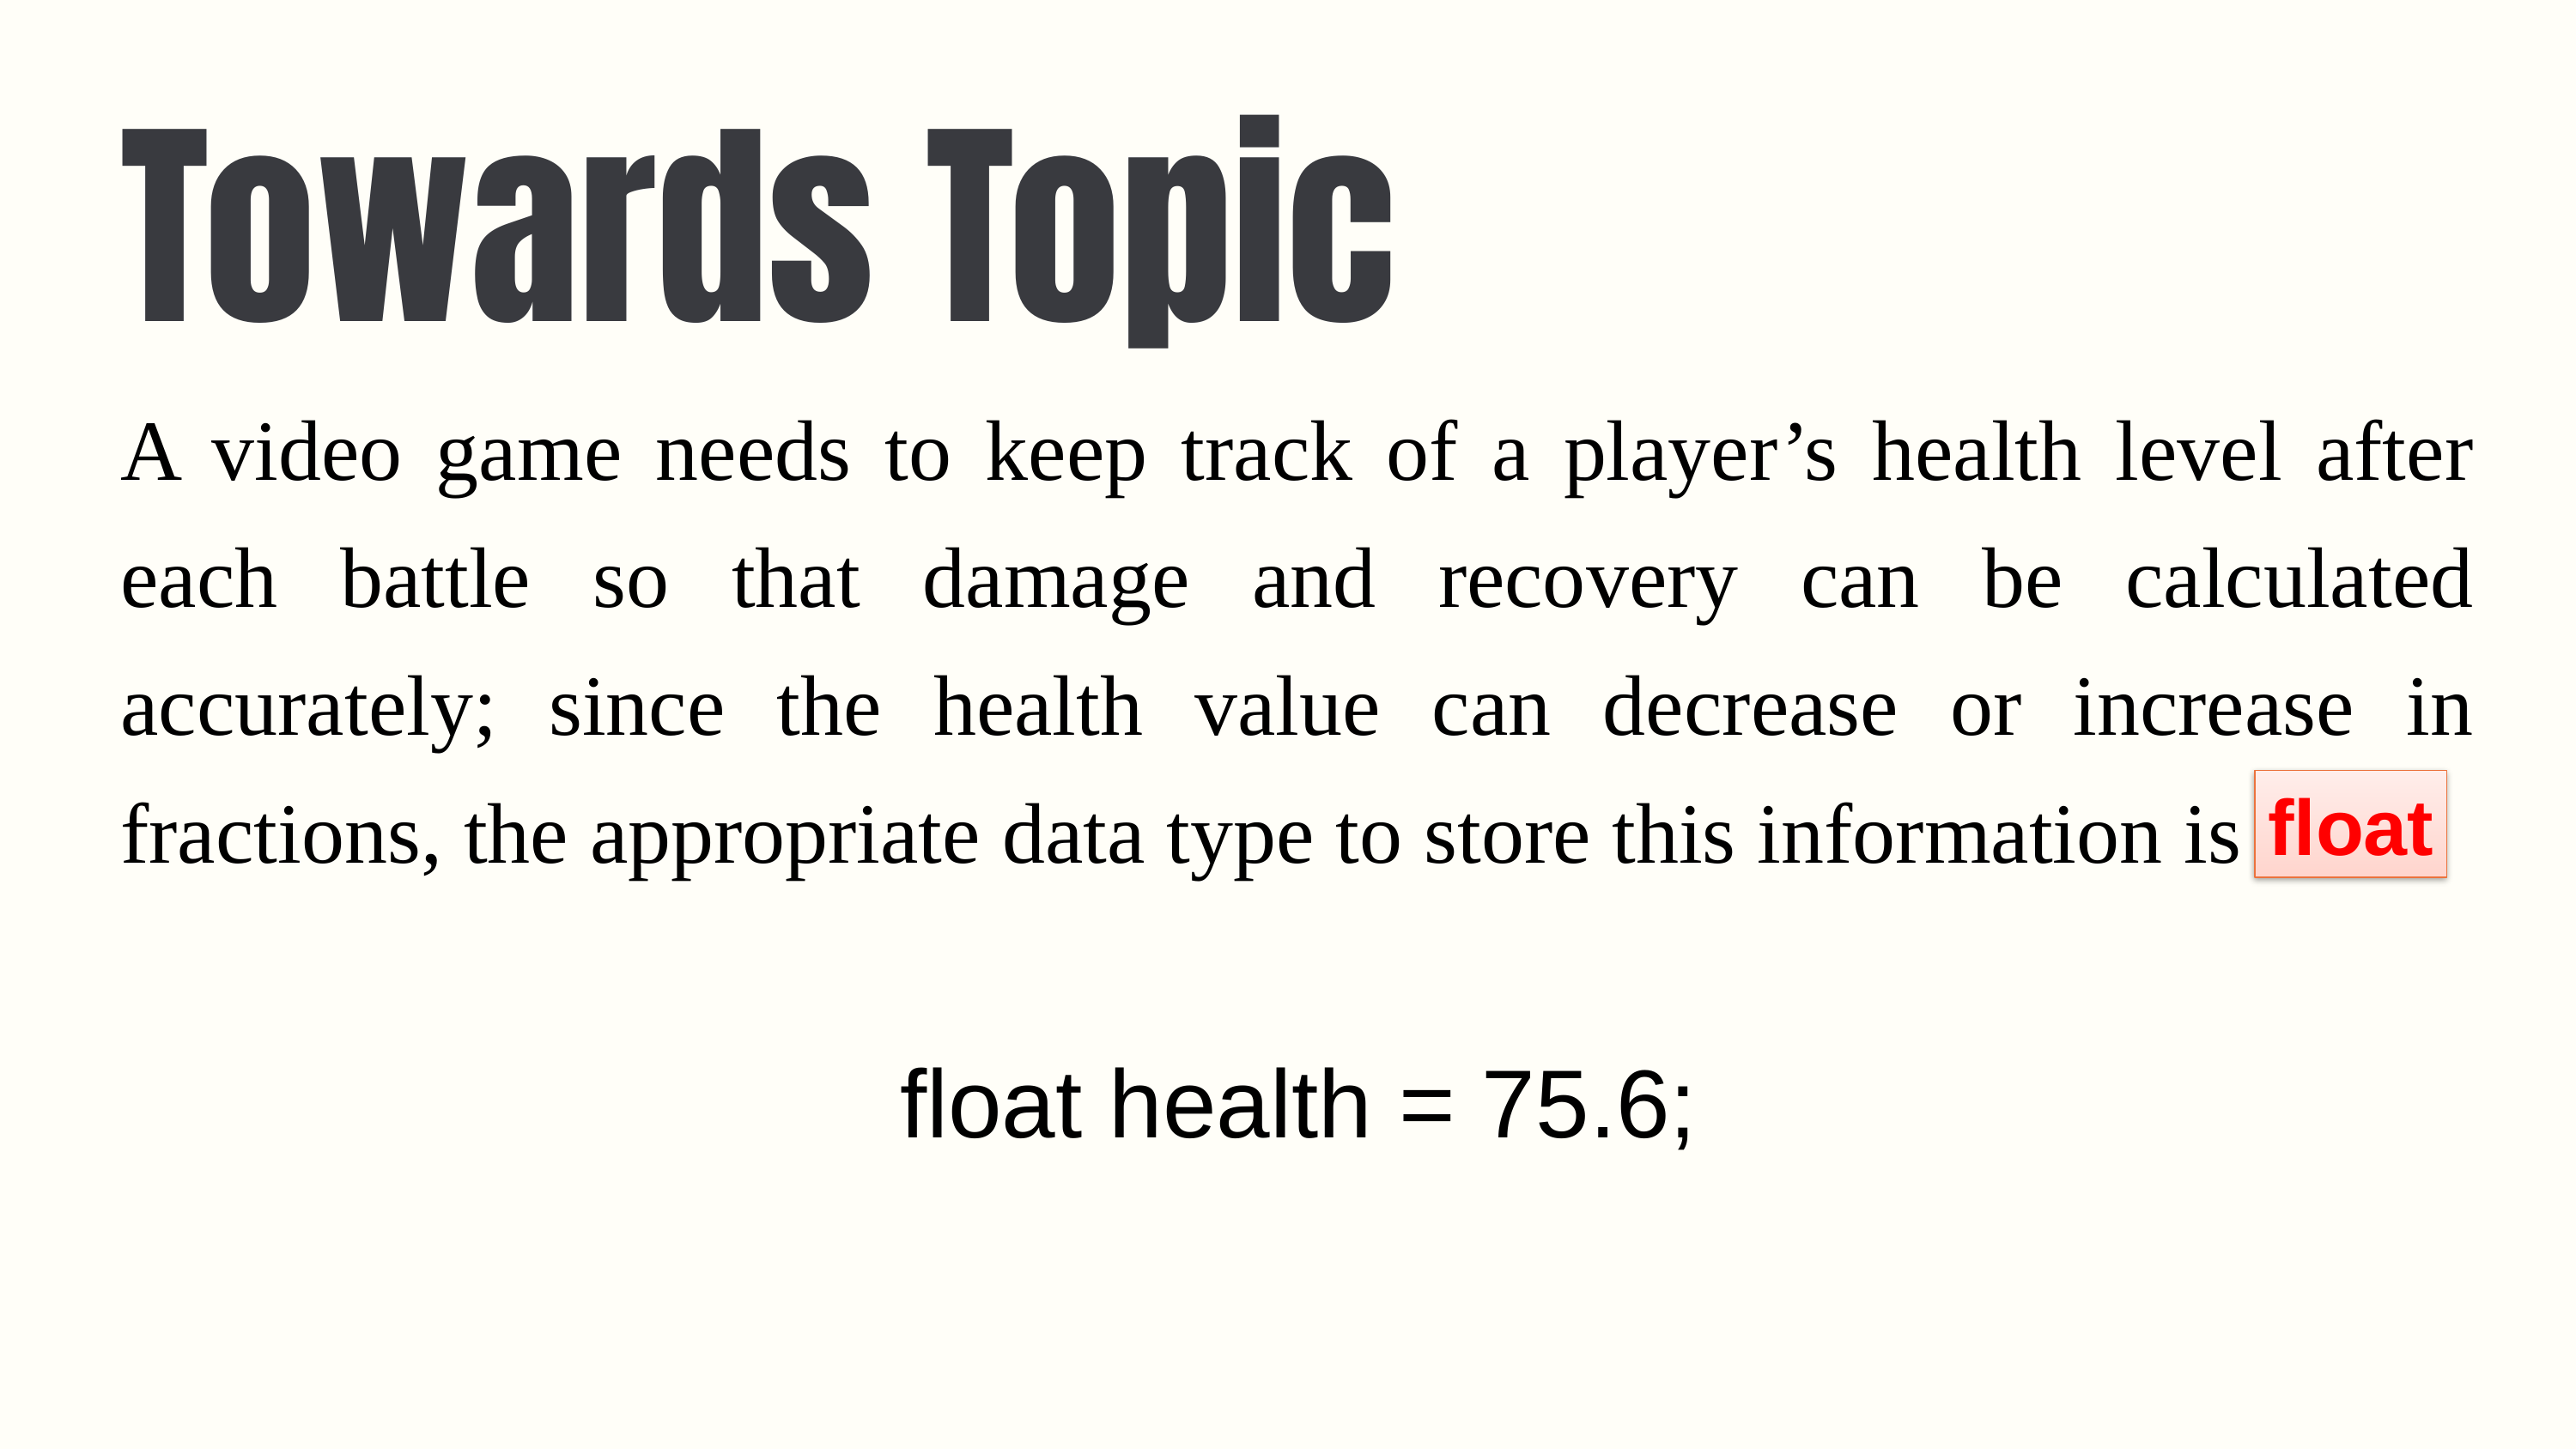

Towards Topic
A video game needs to keep track of a player’s health level after each battle so that damage and recovery can be calculated accurately; since the health value can decrease or increase in fractions, the appropriate data type to store this information is
float
float health = 75.6;